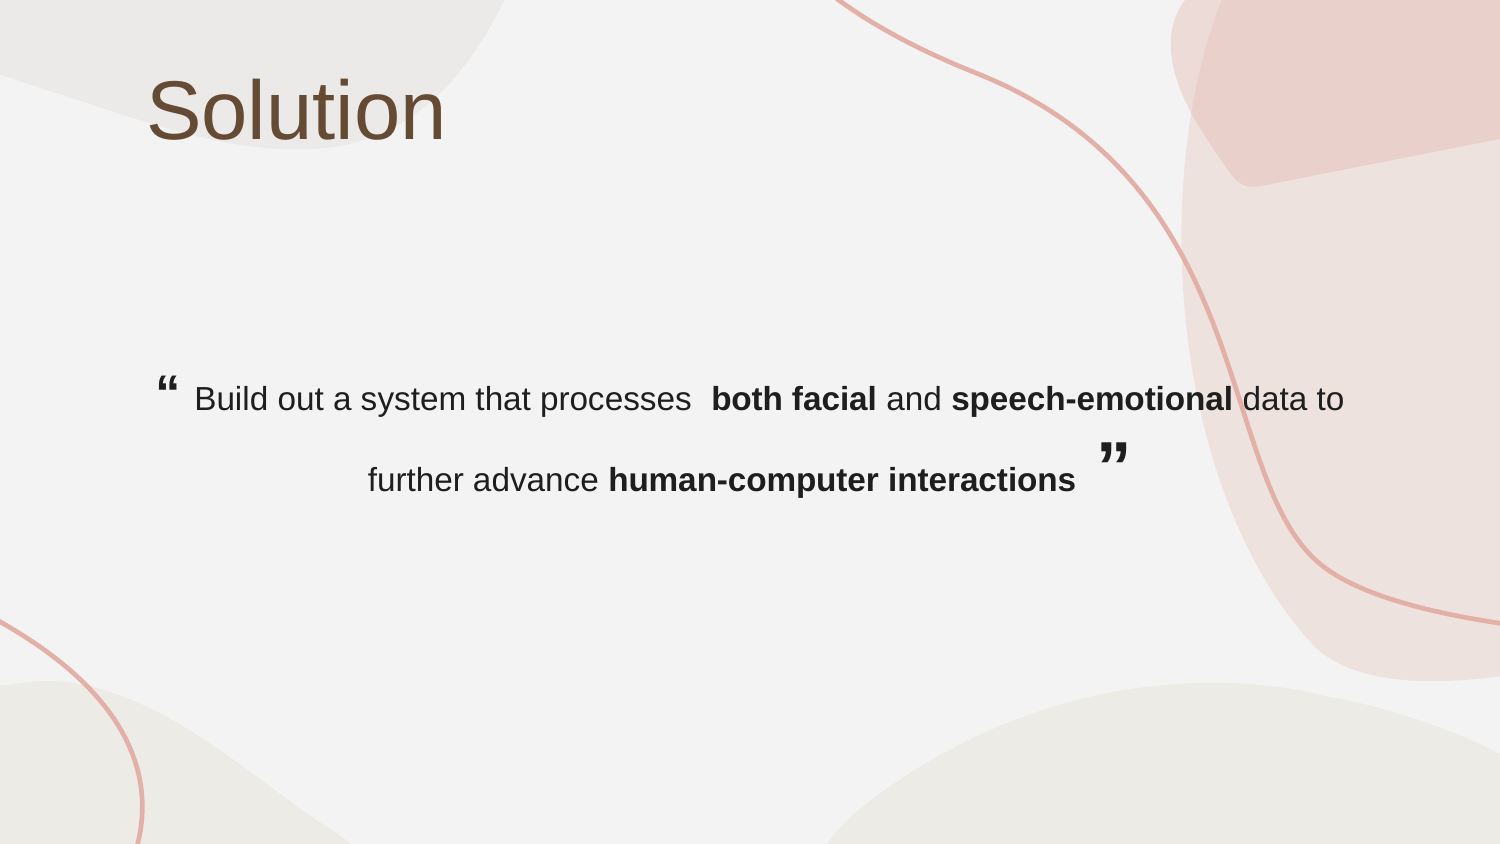

# Solution
“ Build out a system that processes  both facial and speech-emotional data to further advance human-computer interactions ”